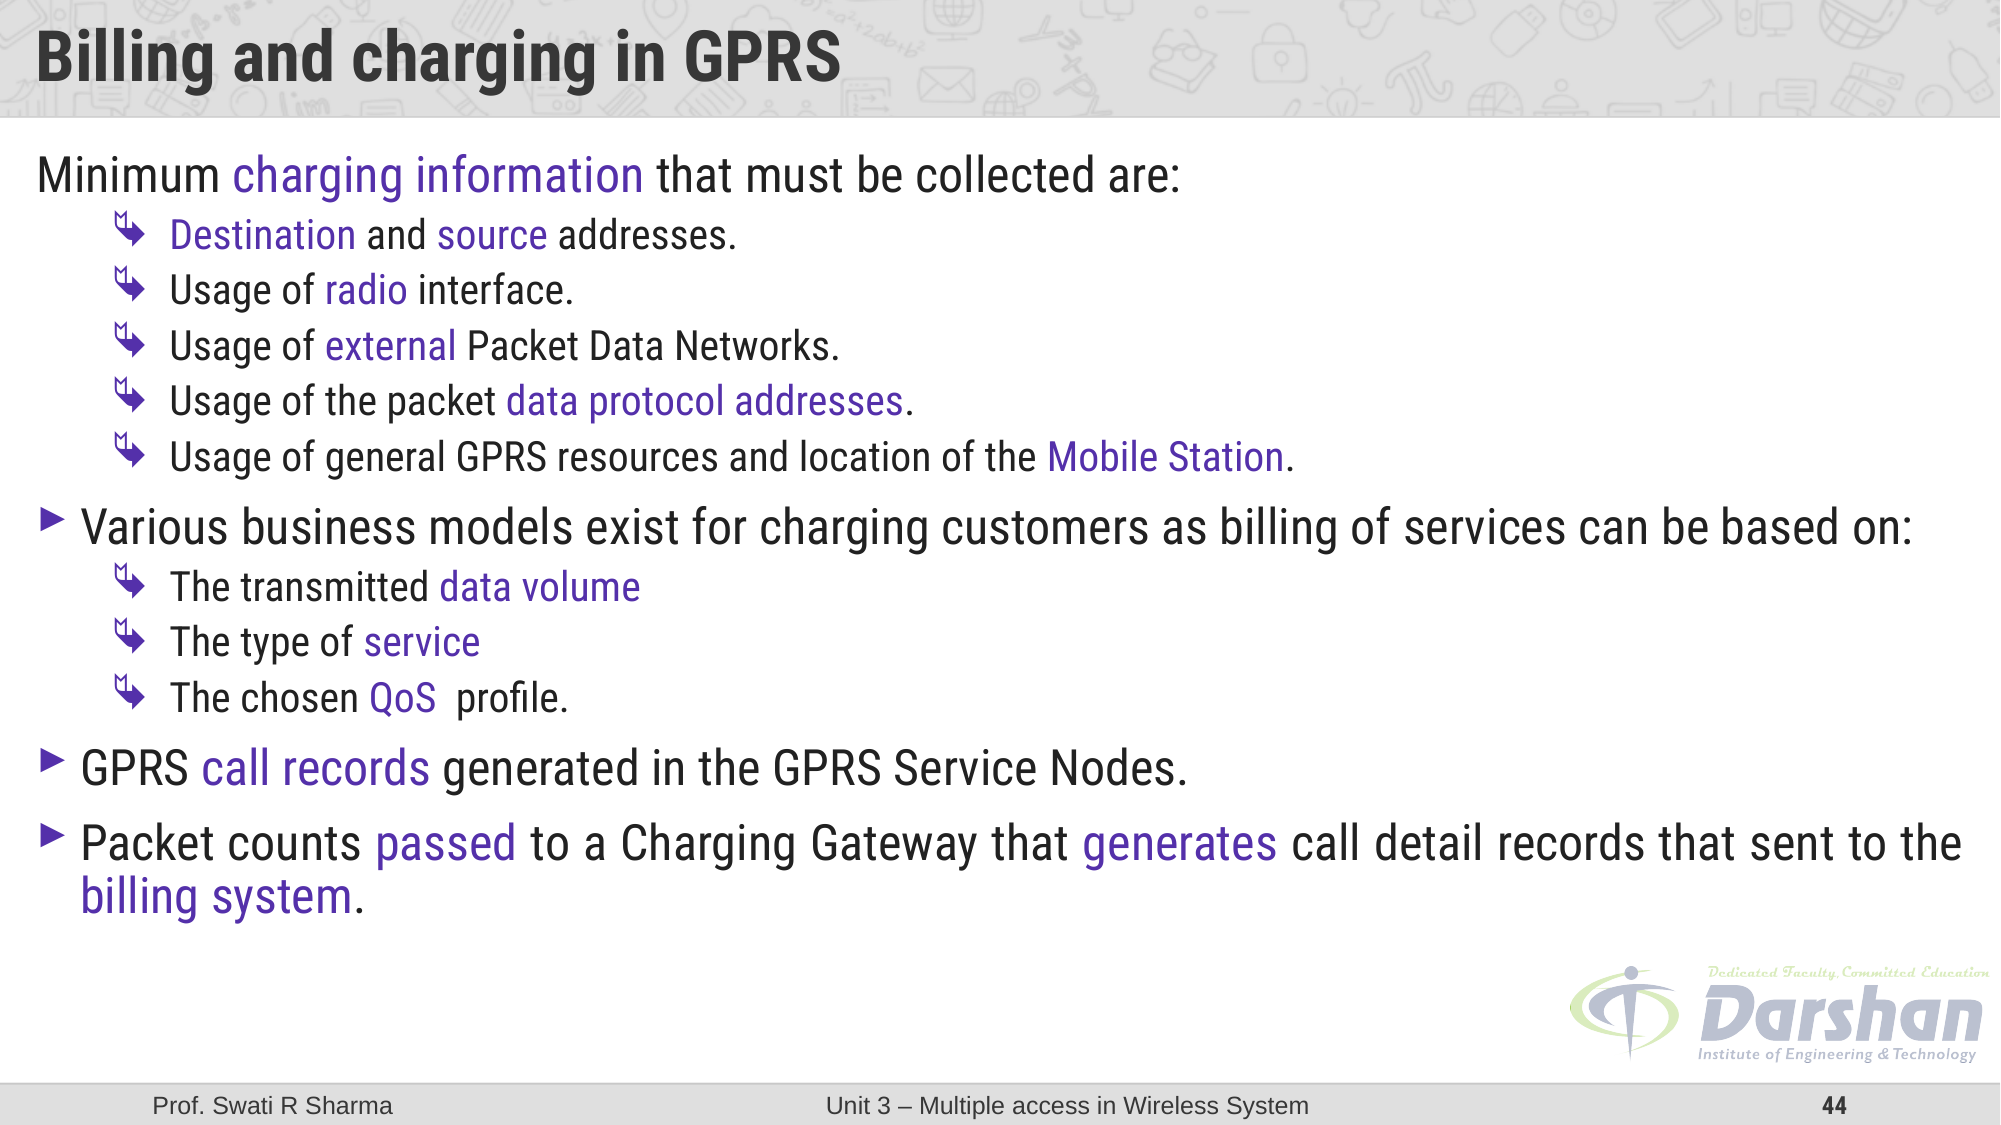

# Billing and charging in GPRS
Minimum charging information that must be collected are:
Destination and source addresses.
Usage of radio interface.
Usage of external Packet Data Networks.
Usage of the packet data protocol addresses.
Usage of general GPRS resources and location of the Mobile Station.
Various business models exist for charging customers as billing of services can be based on:
The transmitted data volume
The type of service
The chosen QoS  profile.
GPRS call records generated in the GPRS Service Nodes.
Packet counts passed to a Charging Gateway that generates call detail records that sent to the billing system.